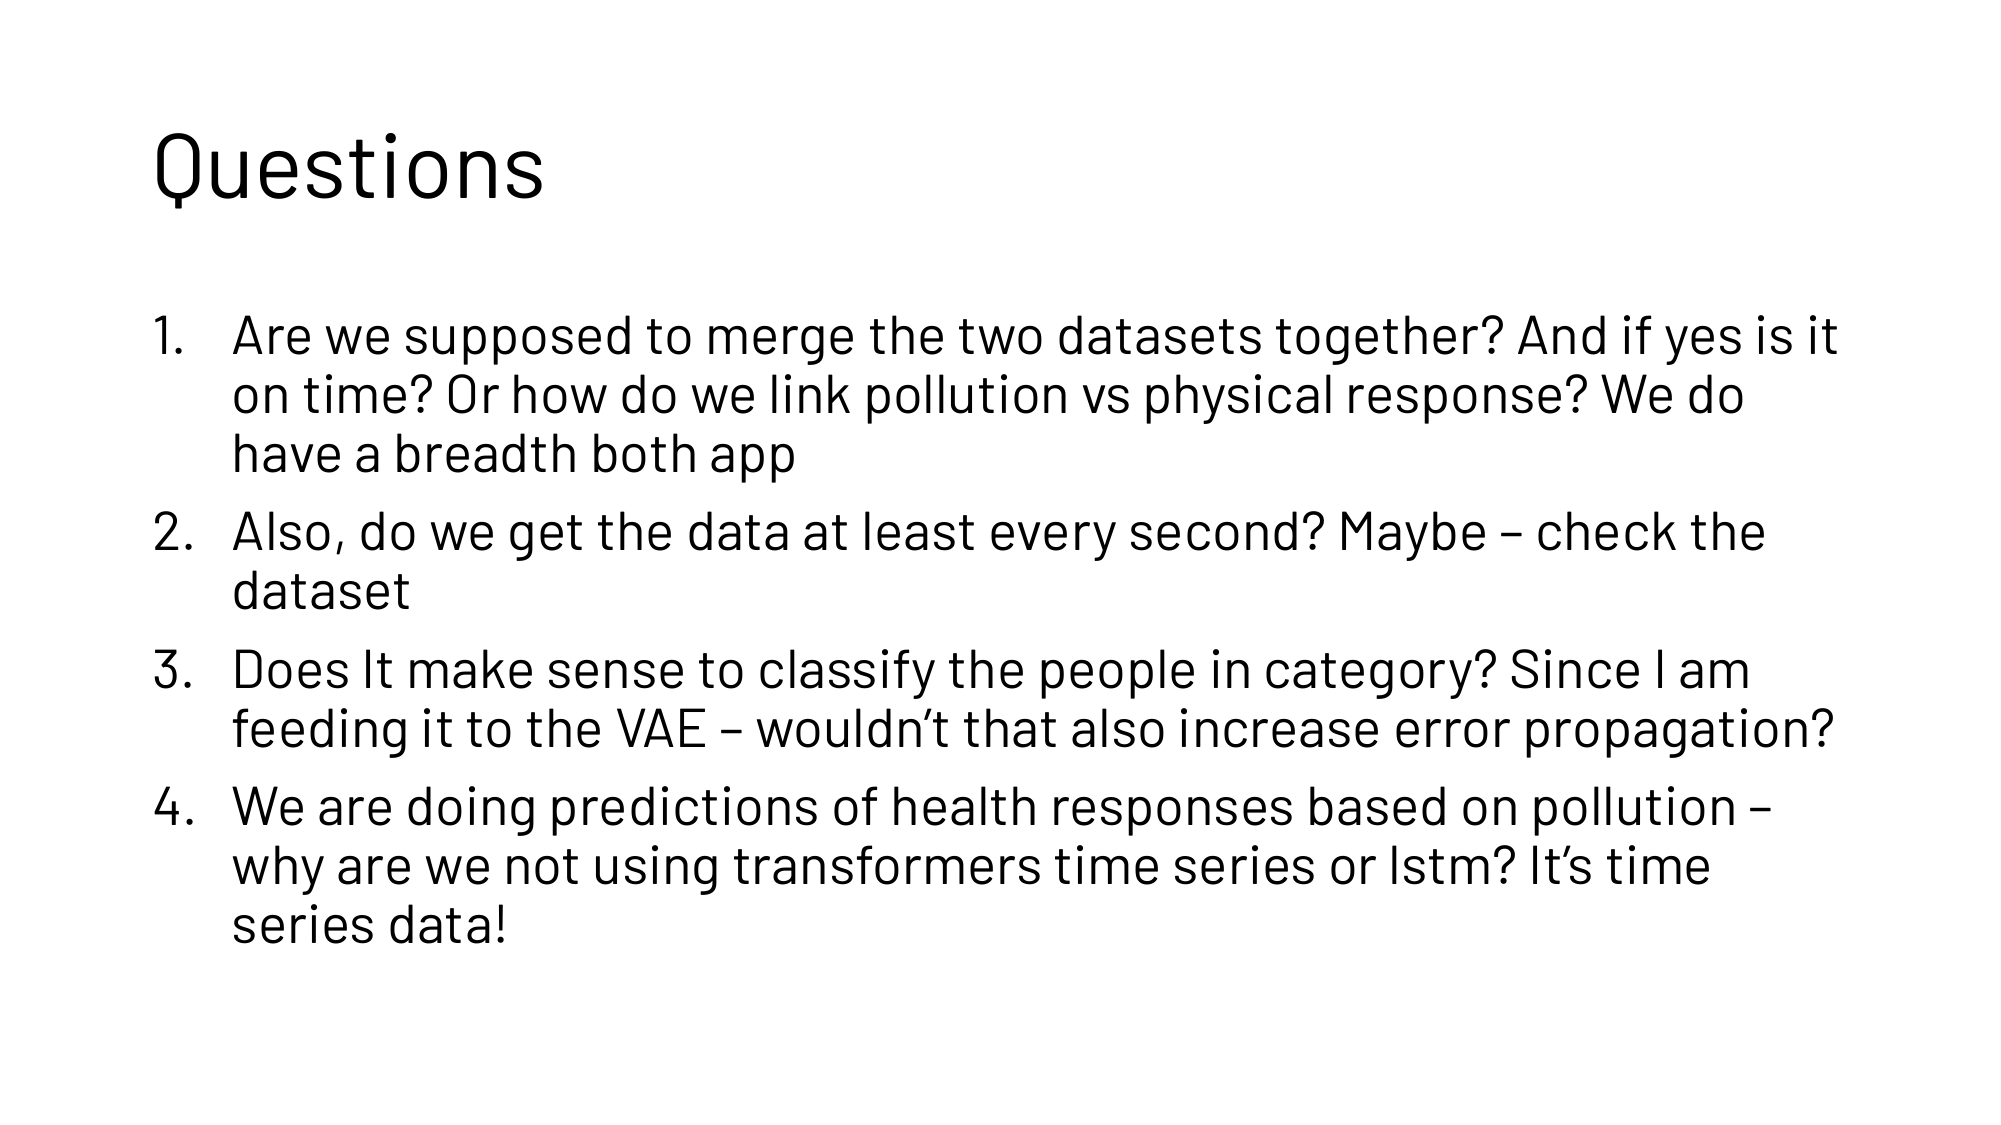

# Questions
Are we supposed to merge the two datasets together? And if yes is it on time? Or how do we link pollution vs physical response? We do have a breadth both app
Also, do we get the data at least every second? Maybe – check the dataset
Does It make sense to classify the people in category? Since I am feeding it to the VAE – wouldn’t that also increase error propagation?
We are doing predictions of health responses based on pollution – why are we not using transformers time series or lstm? It’s time series data!